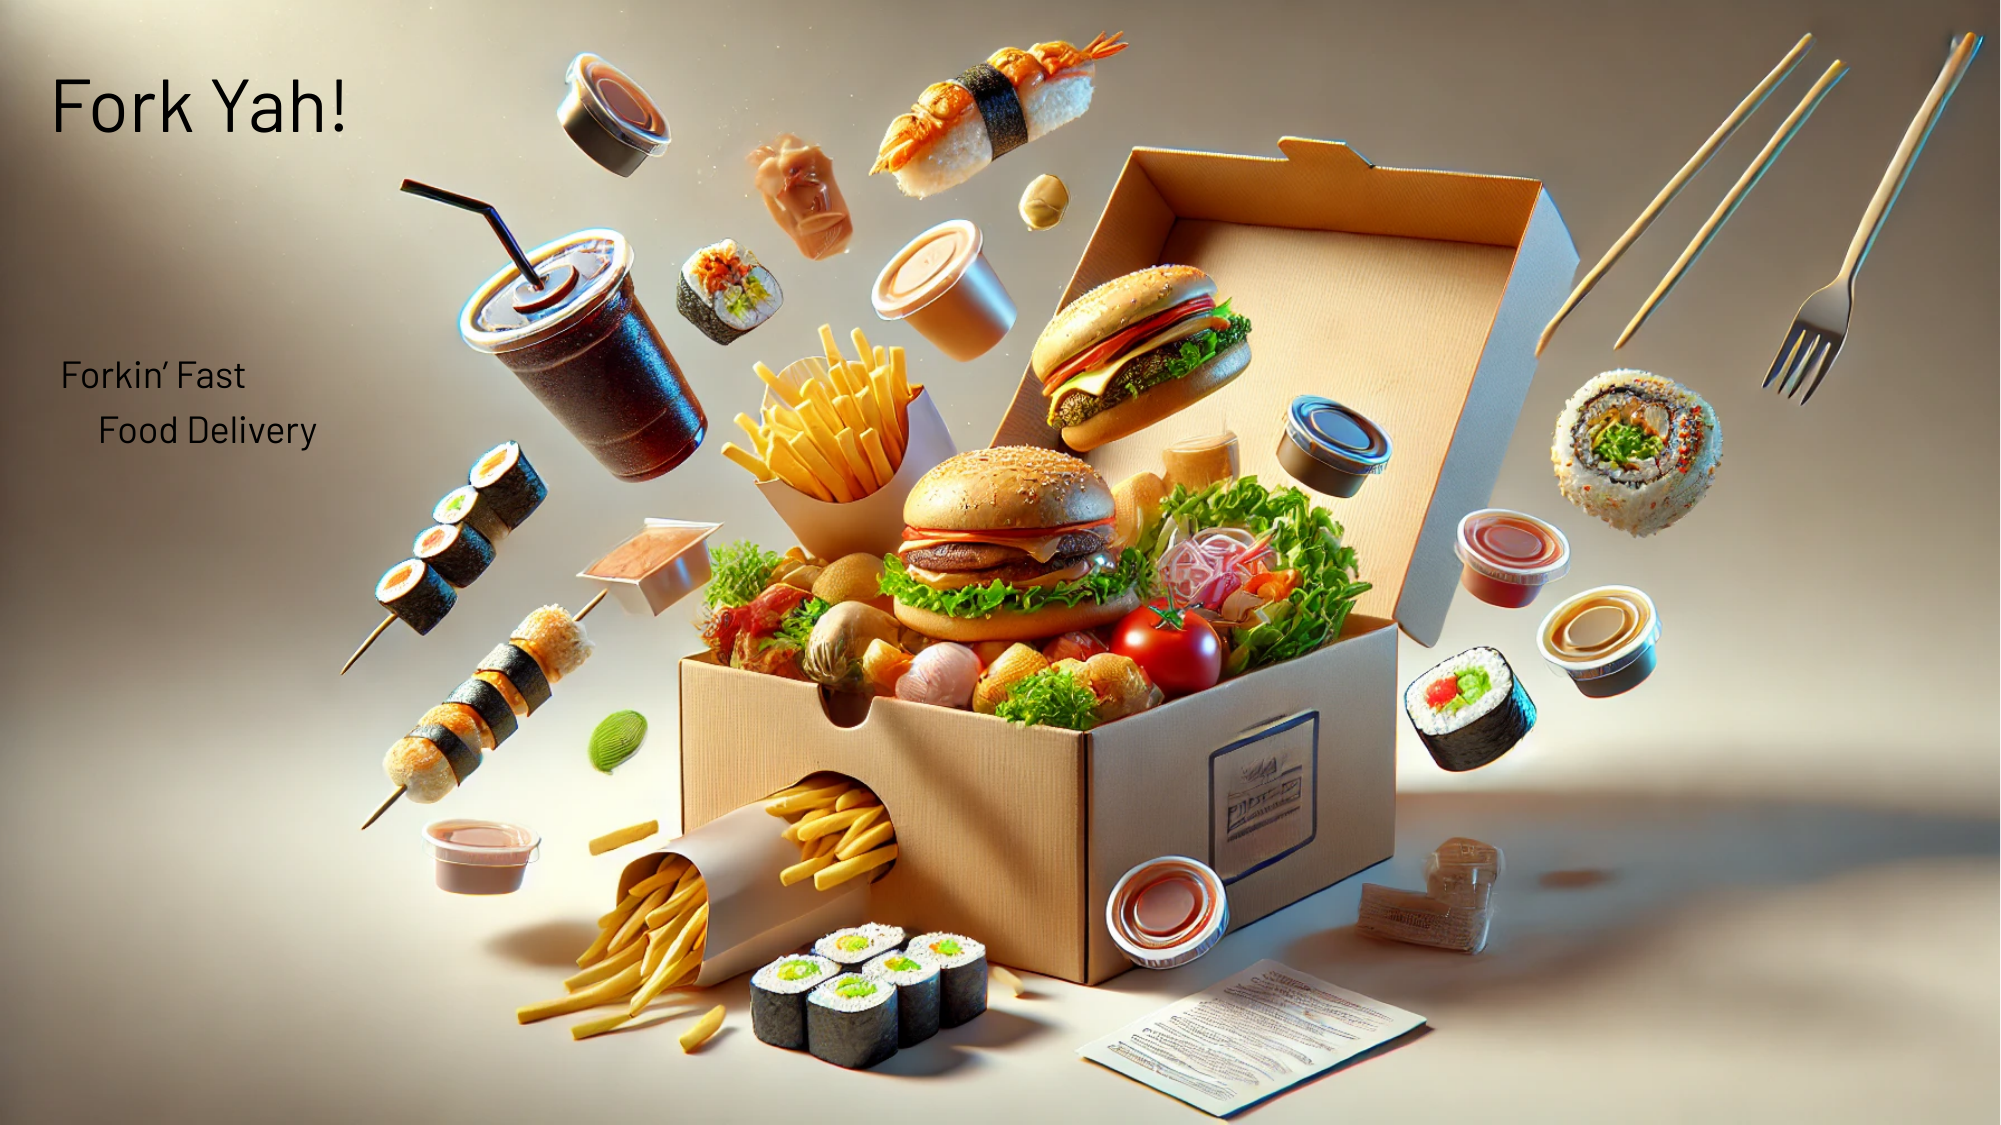

# Fork Yah!
Forkin’ Fast
     Food Delivery